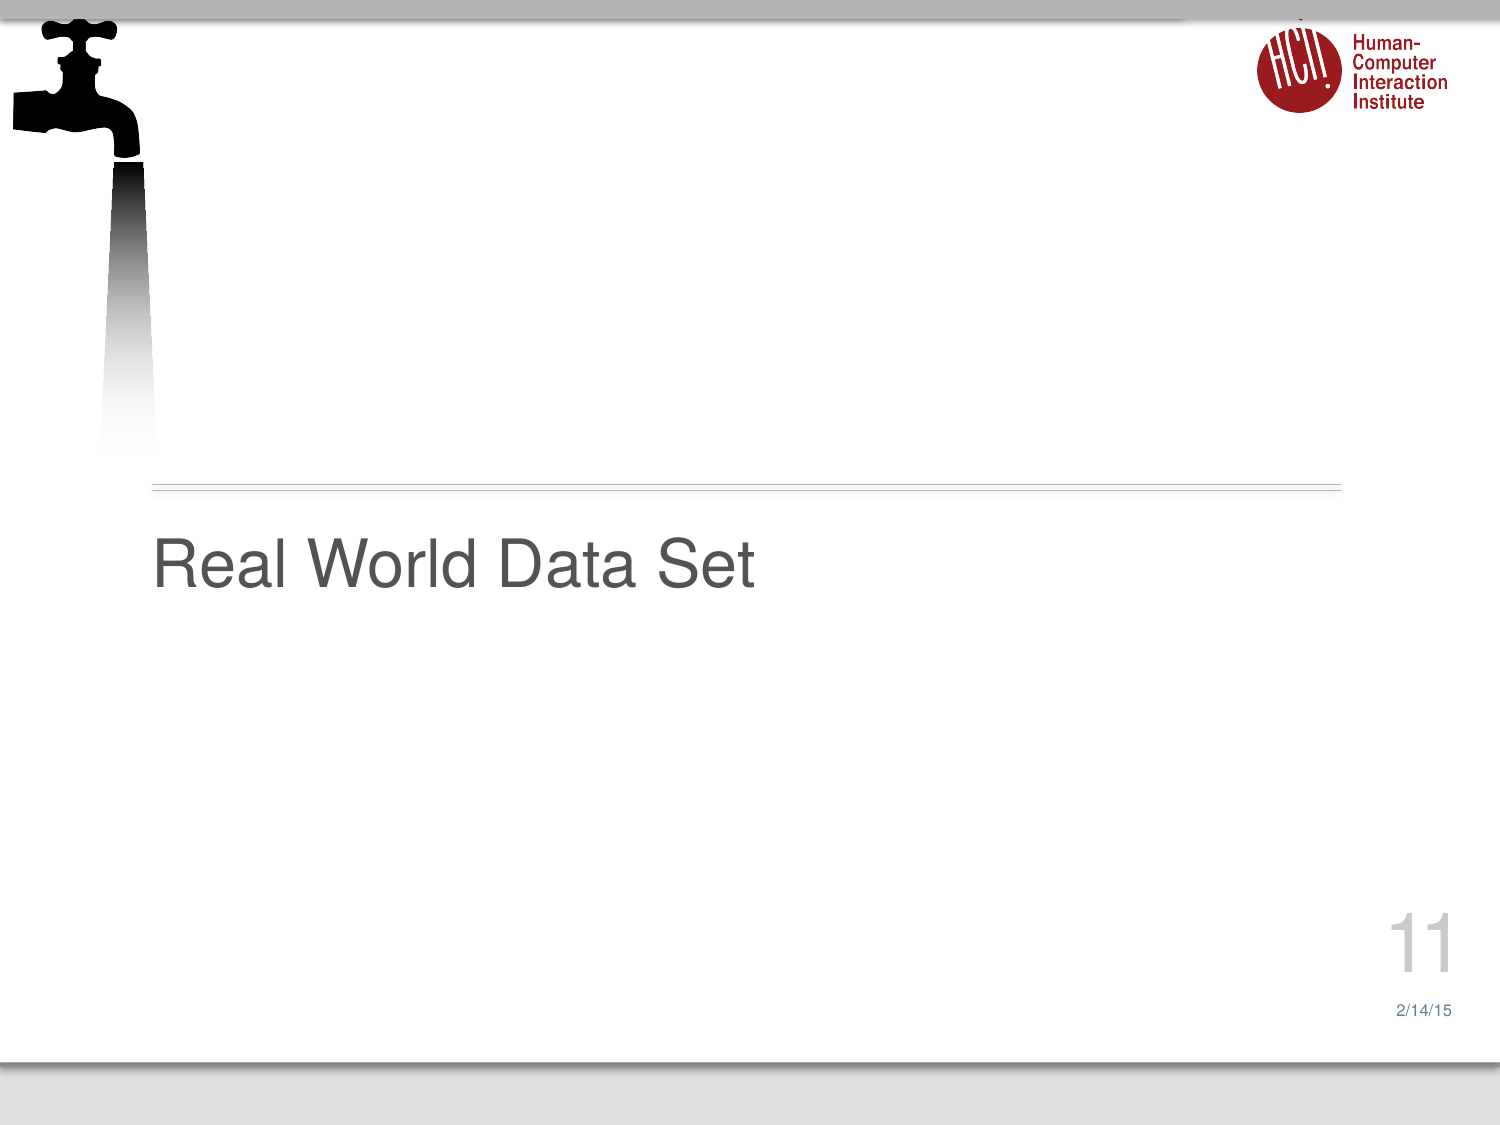

# Real World Data Set
11
2/14/15